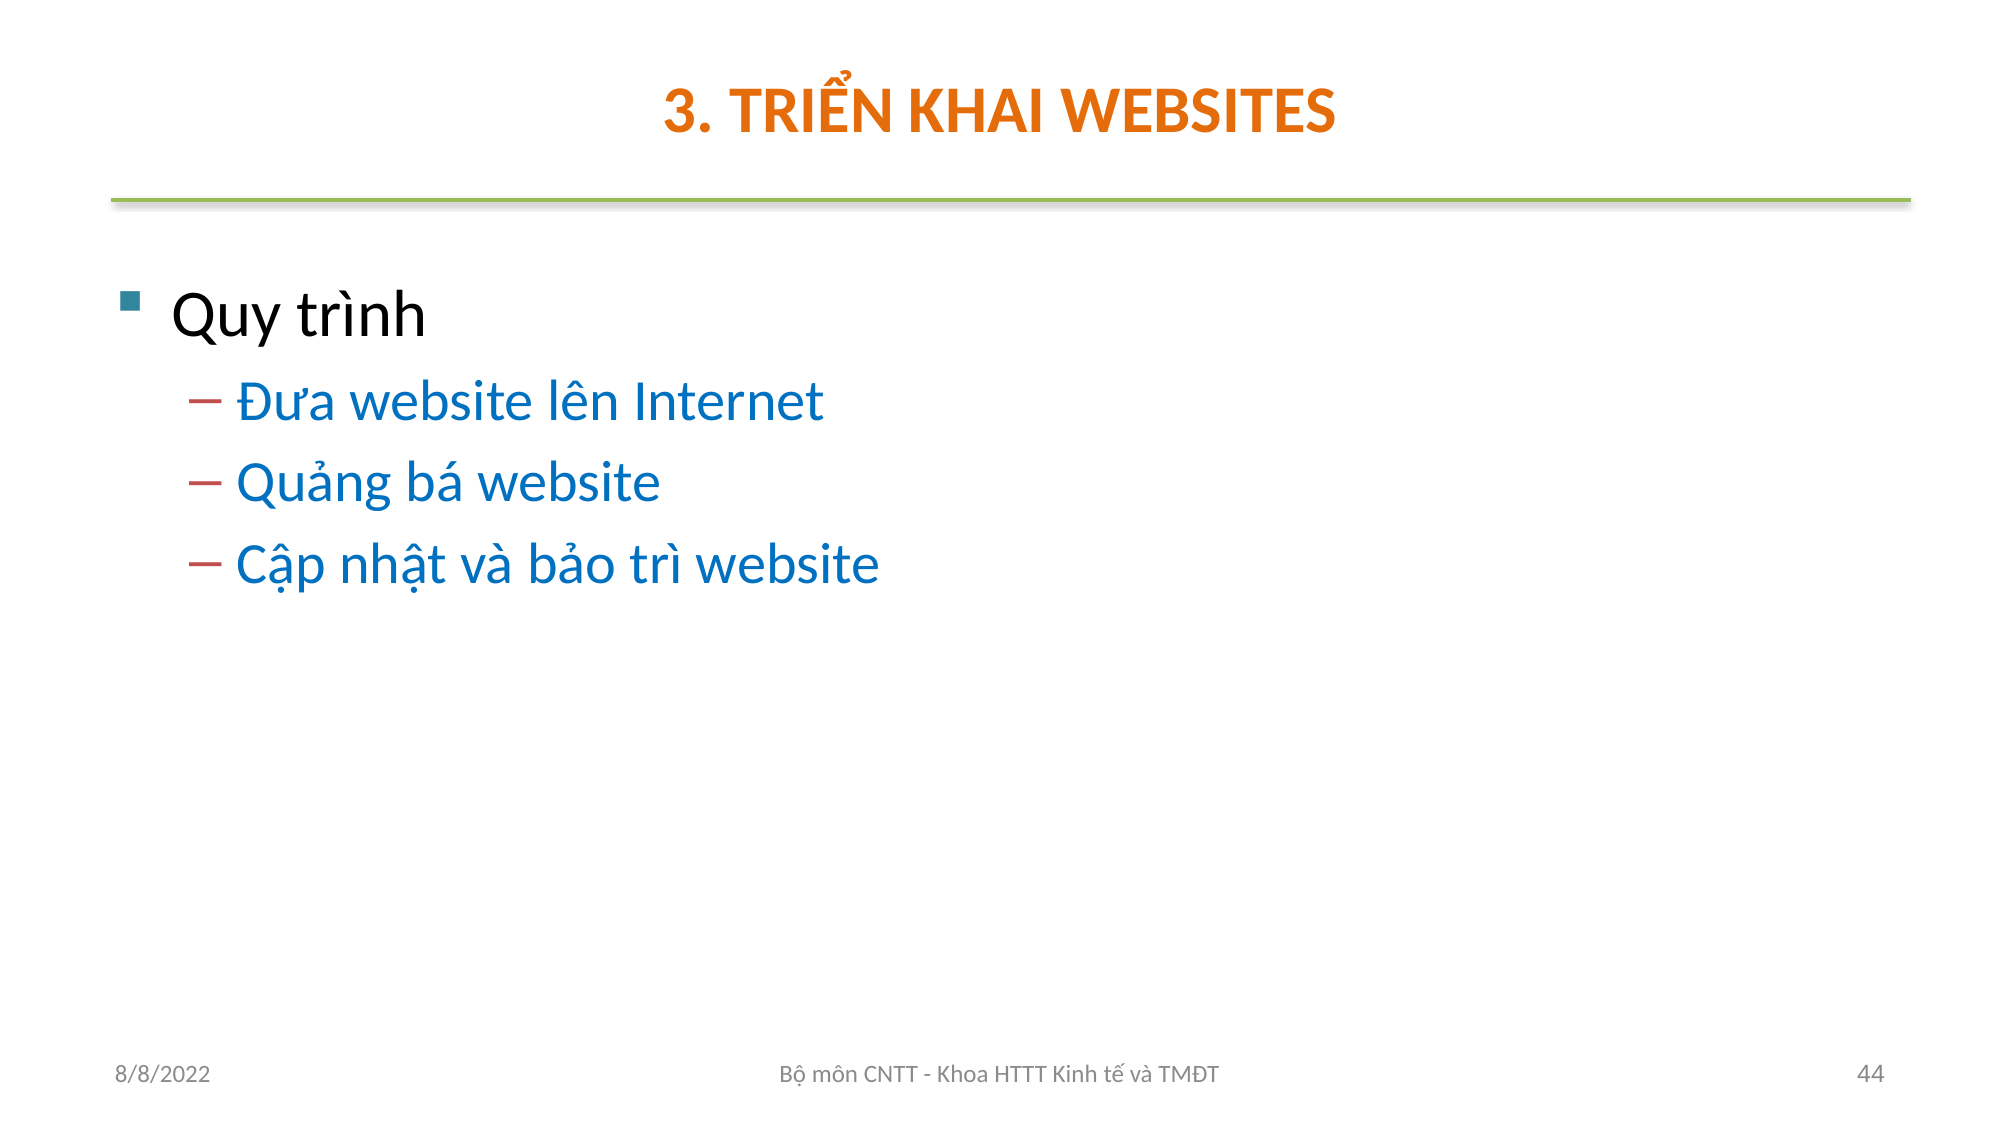

# 3. TRIỂN KHAI WEBSITES
Quy trình
Đưa website lên Internet
Quảng bá website
Cập nhật và bảo trì website
8/8/2022
Bộ môn CNTT - Khoa HTTT Kinh tế và TMĐT
44